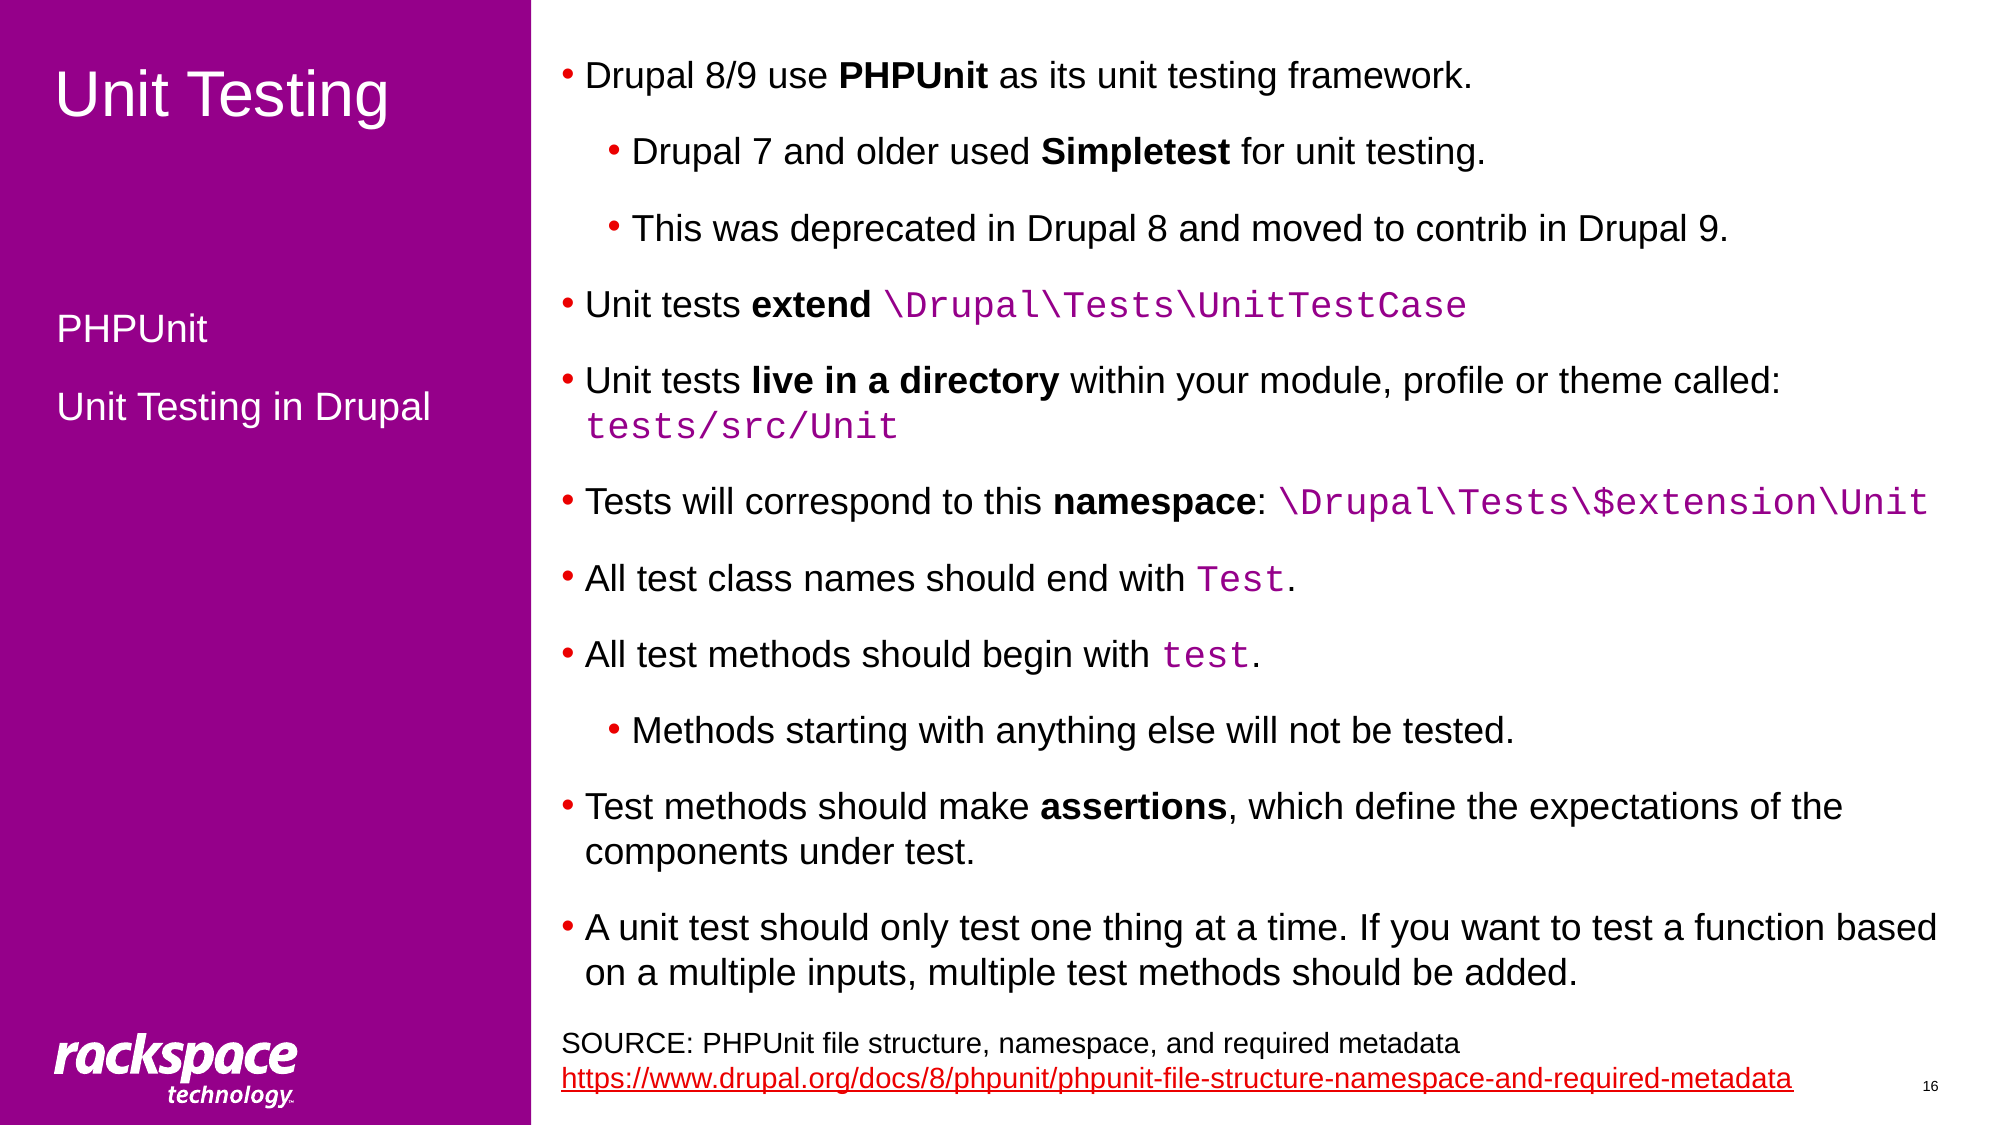

# Unit Testing
Drupal 8/9 use PHPUnit as its unit testing framework.
Drupal 7 and older used Simpletest for unit testing.
This was deprecated in Drupal 8 and moved to contrib in Drupal 9.
Unit tests extend \Drupal\Tests\UnitTestCase
Unit tests live in a directory within your module, profile or theme called: tests/src/Unit
Tests will correspond to this namespace: \Drupal\Tests\$extension\Unit
All test class names should end with Test.
All test methods should begin with test.
Methods starting with anything else will not be tested.
Test methods should make assertions, which define the expectations of the components under test.
A unit test should only test one thing at a time. If you want to test a function based on a multiple inputs, multiple test methods should be added.
SOURCE: PHPUnit file structure, namespace, and required metadata
https://www.drupal.org/docs/8/phpunit/phpunit-file-structure-namespace-and-required-metadata

PHPUnit
Unit Testing in Drupal
16